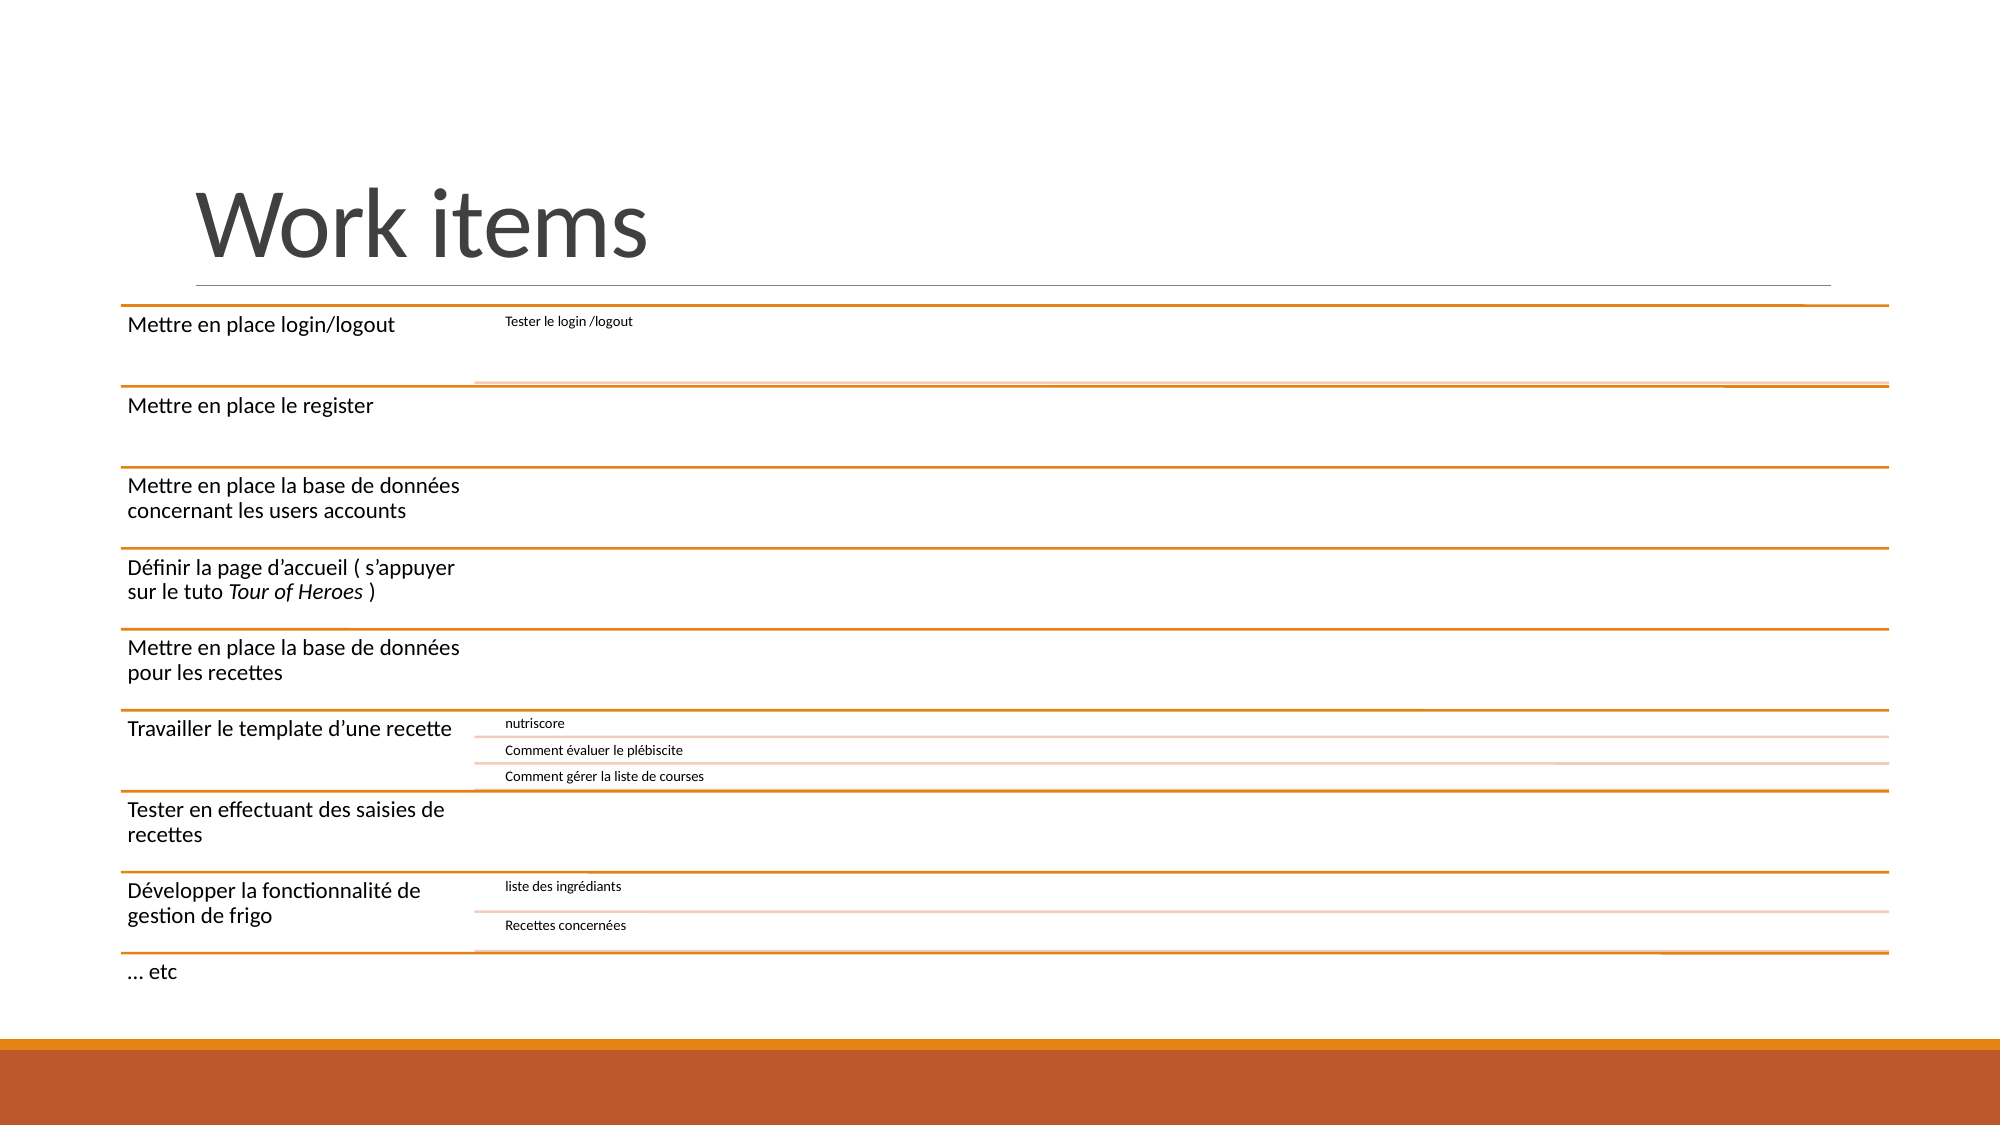

# Work items
Mettre en place login/logout
Tester le login /logout
Mettre en place le register
Mettre en place la base de données concernant les users accounts
Définir la page d’accueil ( s’appuyer sur le tuto Tour of Heroes )
Mettre en place la base de données pour les recettes
Travailler le template d’une recette
nutriscore
Comment évaluer le plébiscite
Comment gérer la liste de courses
Tester en effectuant des saisies de recettes
Développer la fonctionnalité de gestion de frigo
liste des ingrédiants
Recettes concernées
… etc